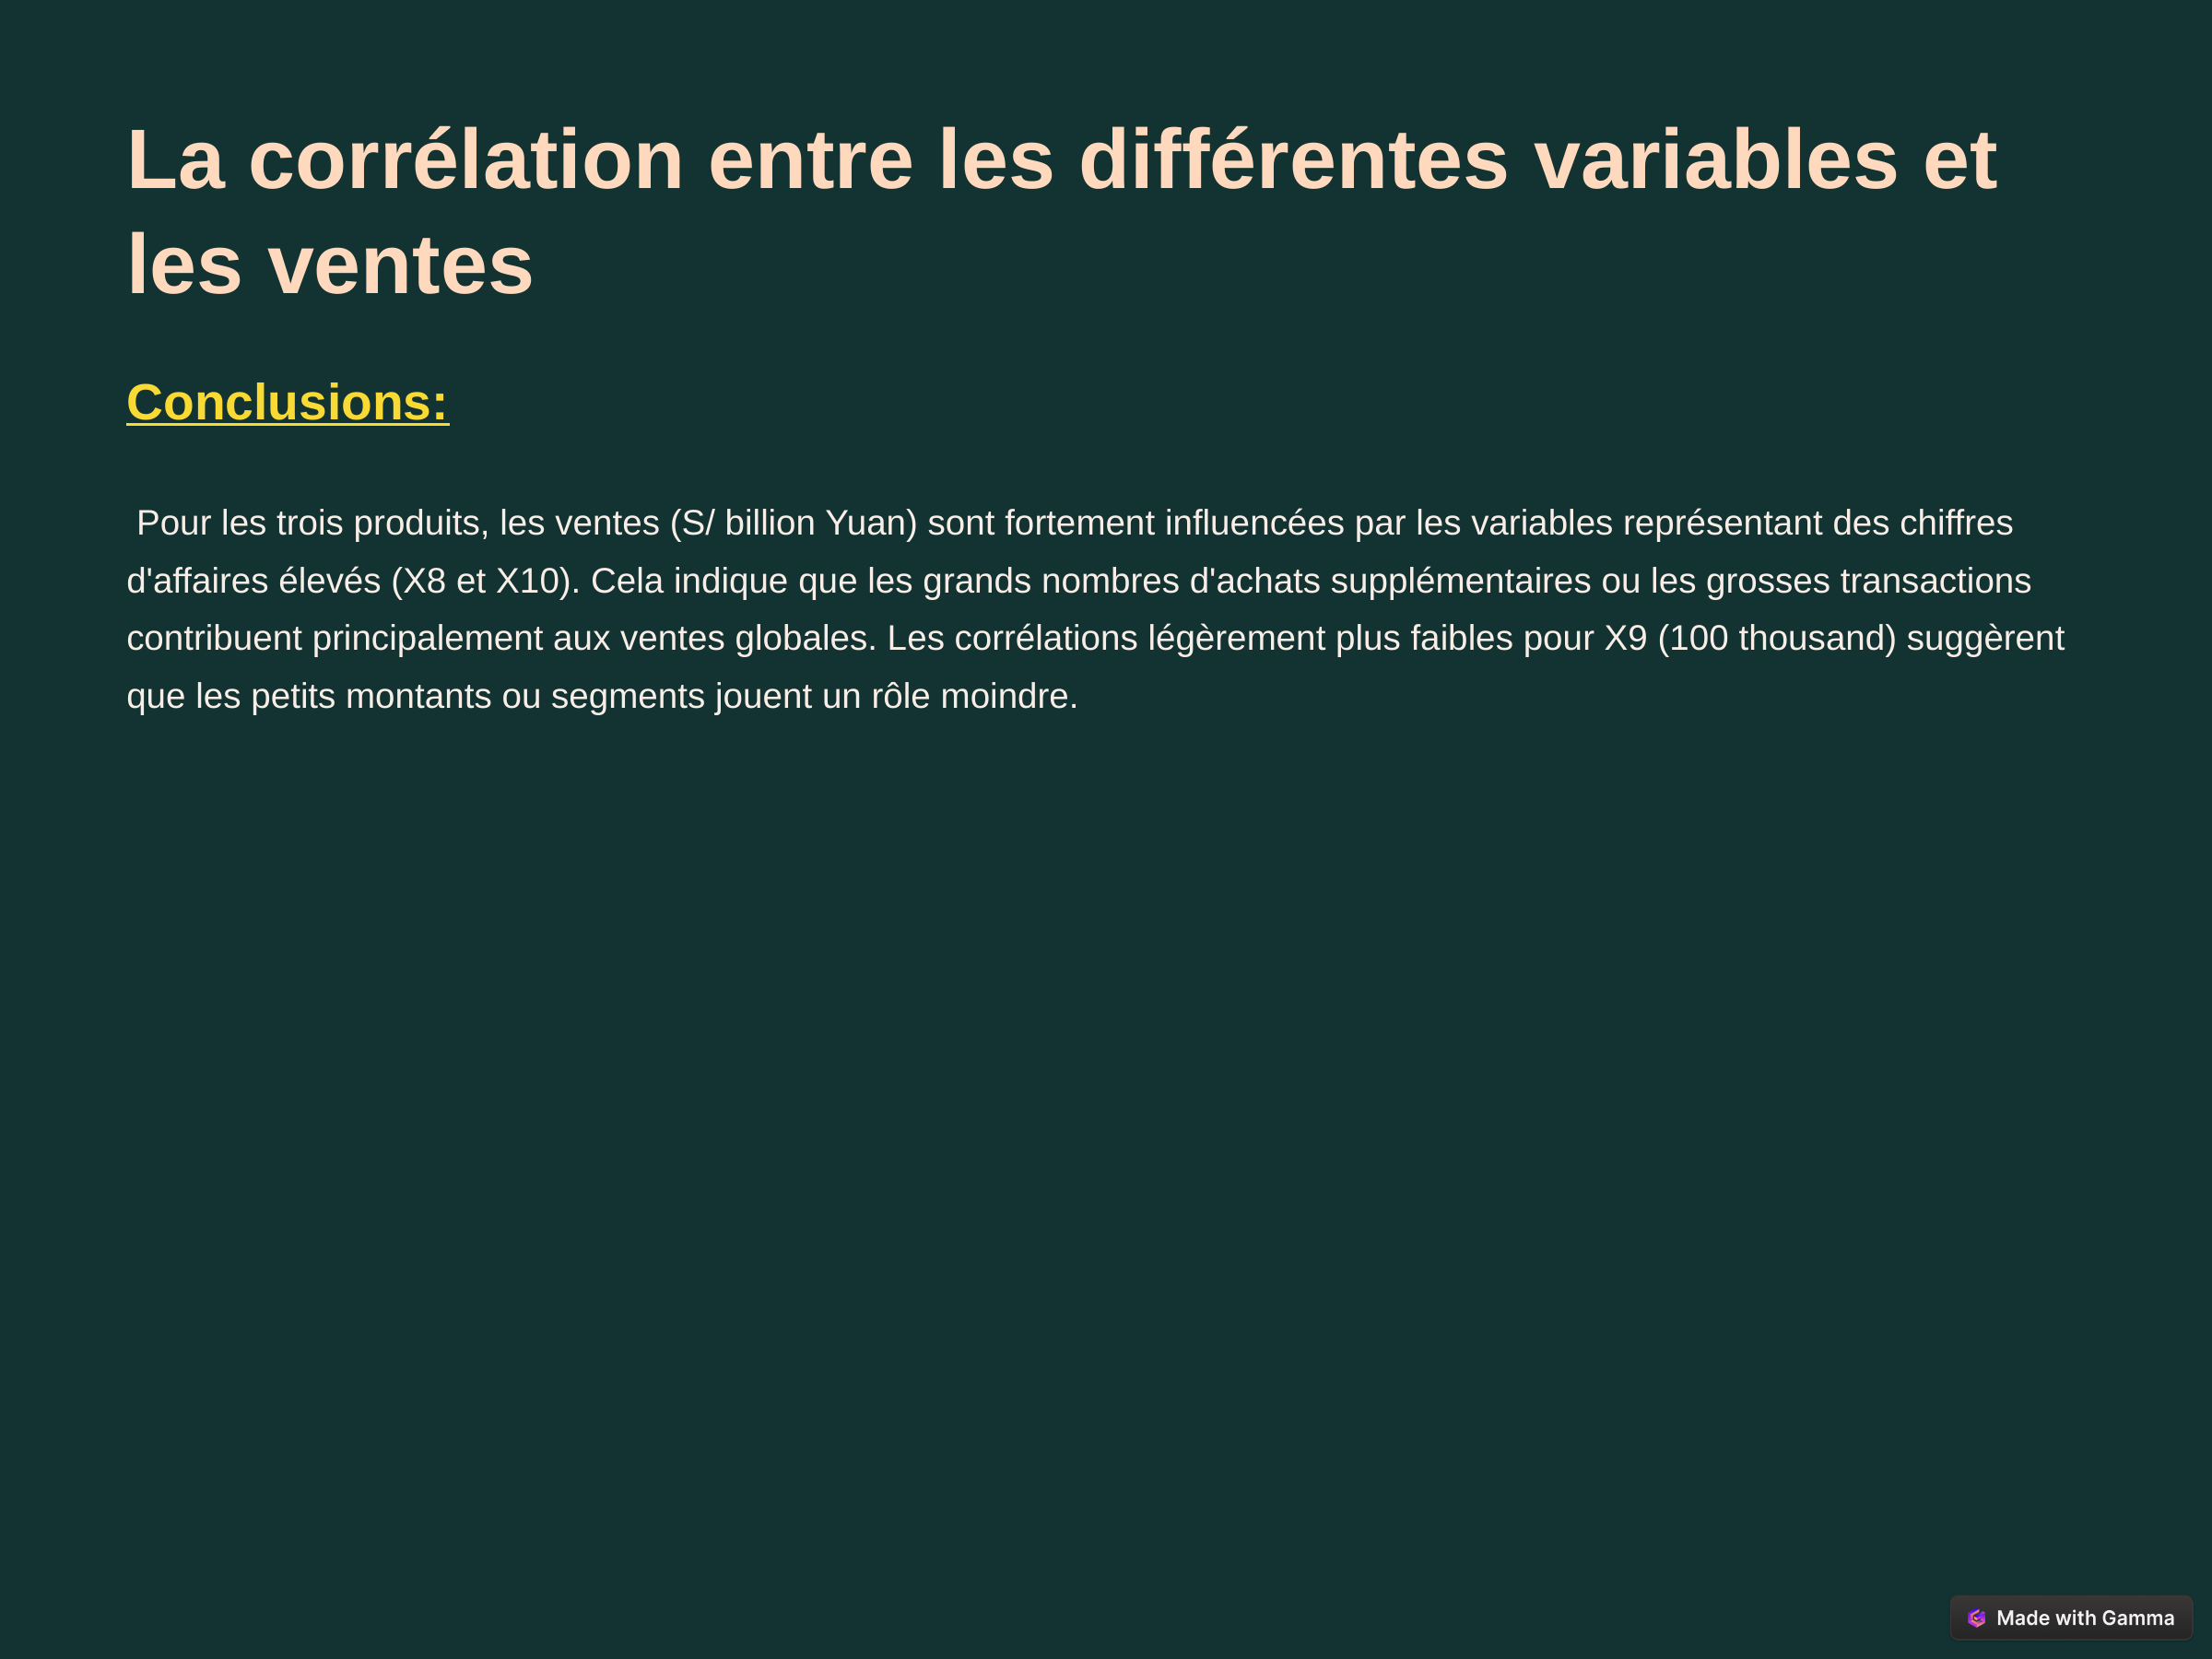

La corrélation entre les différentes variables et les ventes
Conclusions:
 Pour les trois produits, les ventes (S/ billion Yuan) sont fortement influencées par les variables représentant des chiffres d'affaires élevés (X8 et X10). Cela indique que les grands nombres d'achats supplémentaires ou les grosses transactions contribuent principalement aux ventes globales. Les corrélations légèrement plus faibles pour X9 (100 thousand) suggèrent que les petits montants ou segments jouent un rôle moindre.